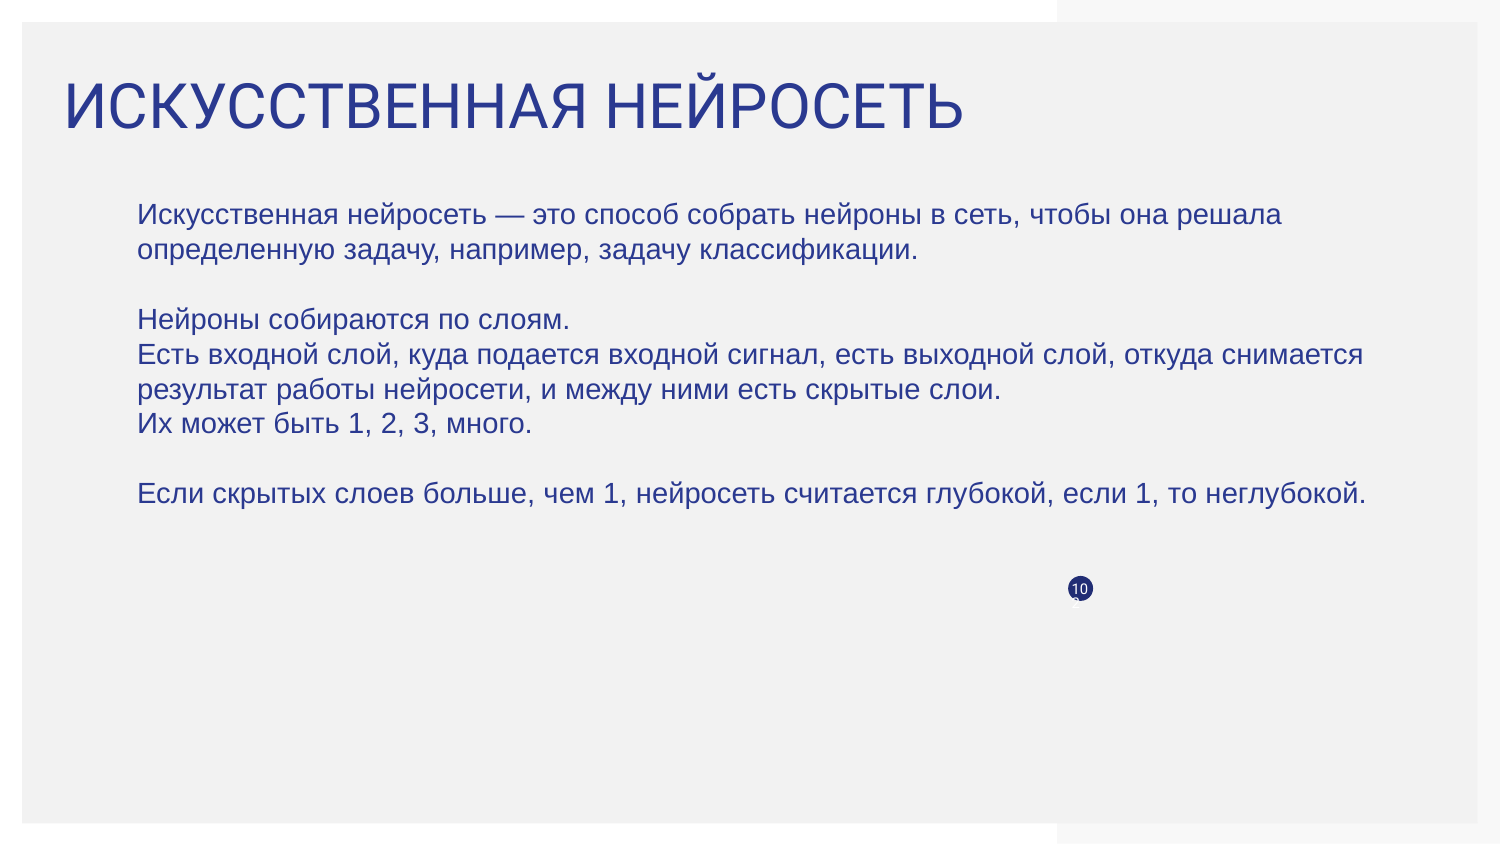

# ИСКУССТВЕННАЯ НЕЙРОСЕТЬ
Искусственная нейросеть — это способ собрать нейроны в сеть, чтобы она решала определенную задачу, например, задачу классификации.

Нейроны собираются по слоям.
Есть входной слой, куда подается входной сигнал, есть выходной слой, откуда снимается результат работы нейросети, и между ними есть скрытые слои.
Их может быть 1, 2, 3, много.

Если скрытых слоев больше, чем 1, нейросеть считается глубокой, если 1, то неглубокой.
102